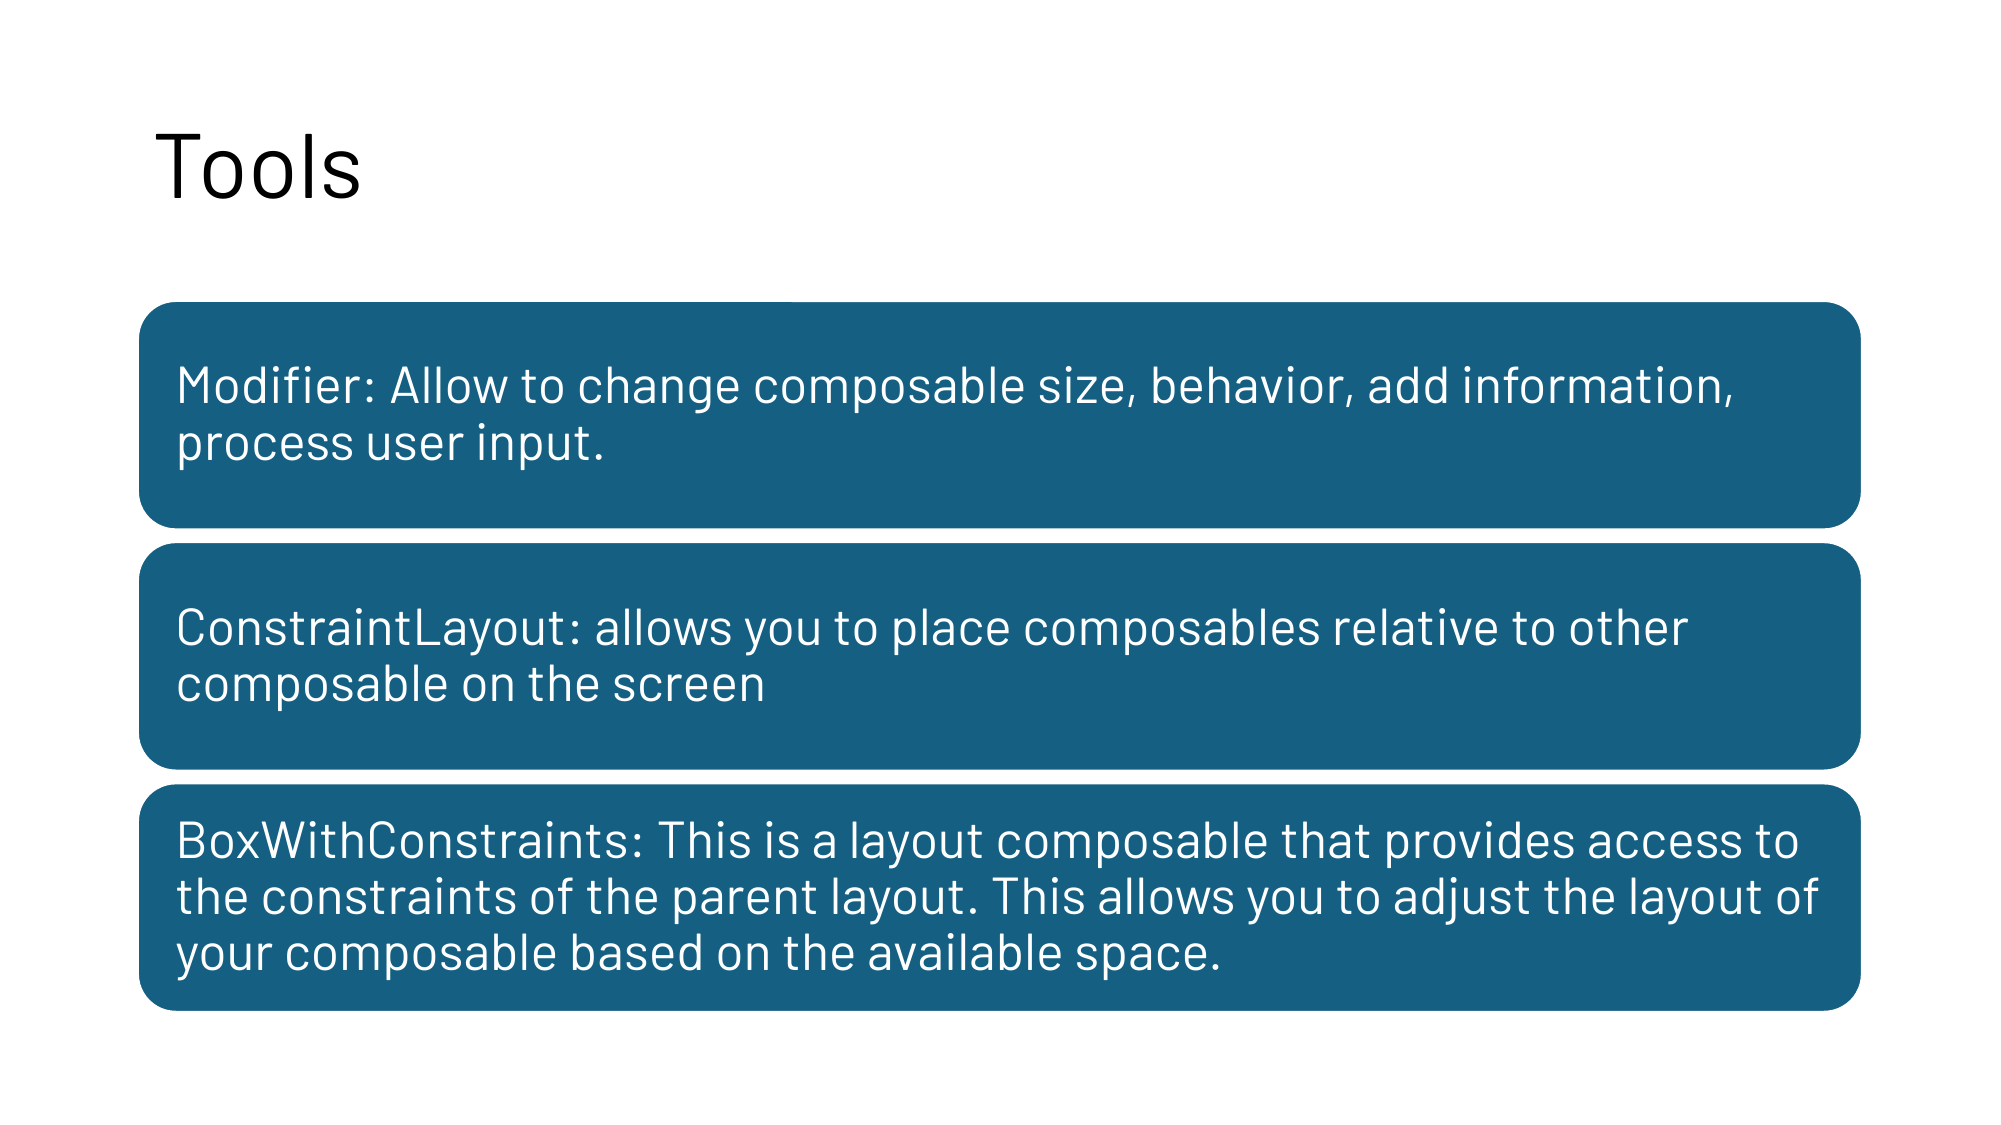

# Tools
Modifier: Allow to change composable size, behavior, add information, process user input.
ConstraintLayout: allows you to place composables relative to other composable on the screen
BoxWithConstraints: This is a layout composable that provides access to the constraints of the parent layout. This allows you to adjust the layout of your composable based on the available space.